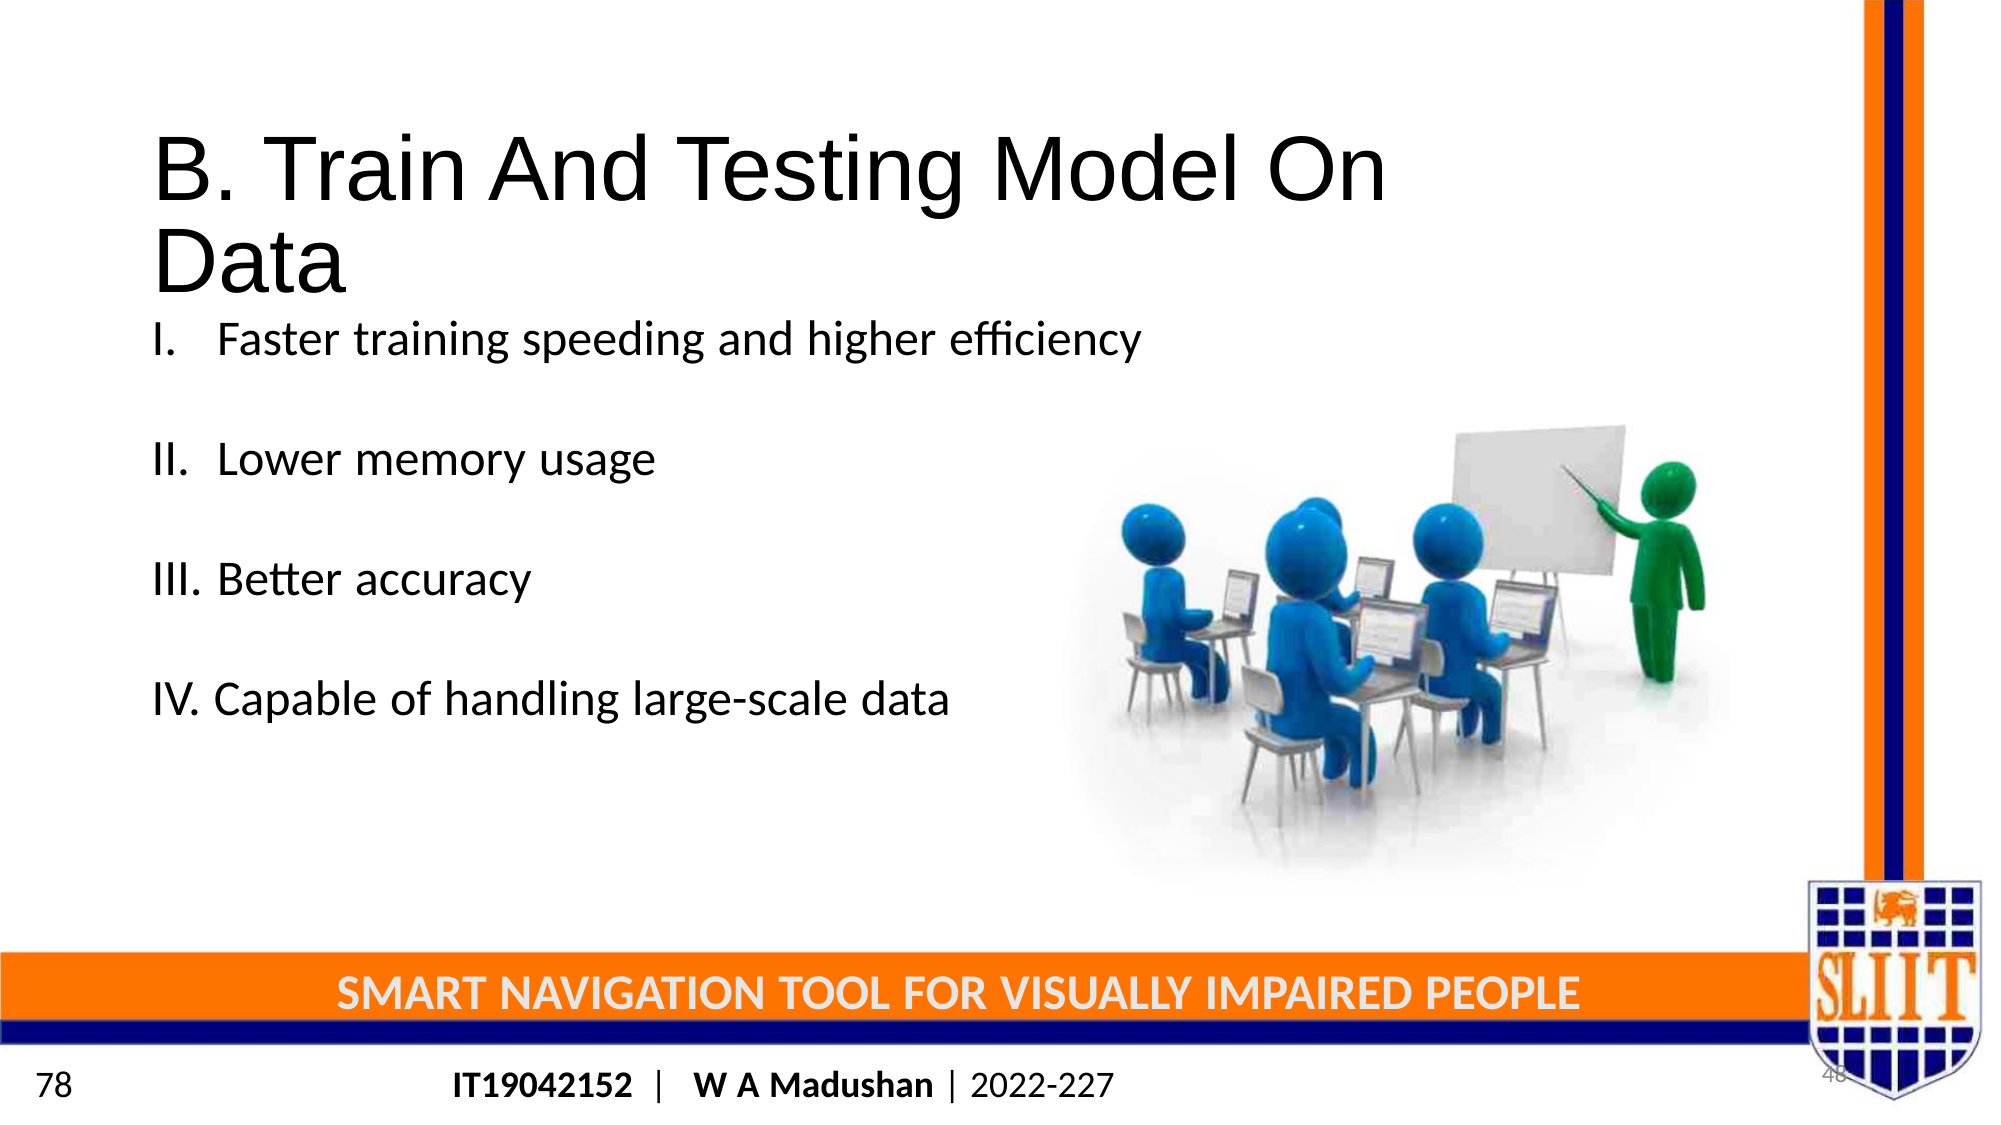

B. Train And Testing Model On Data
I. Faster training speeding and higher efficiency
II. Lower memory usage
III. Better accuracy
IV. Capable of handling large-scale data
SMART NAVIGATION TOOL FOR VISUALLY IMPAIRED PEOPLE
48
78
IT19042152 | W A Madushan | 2022-227